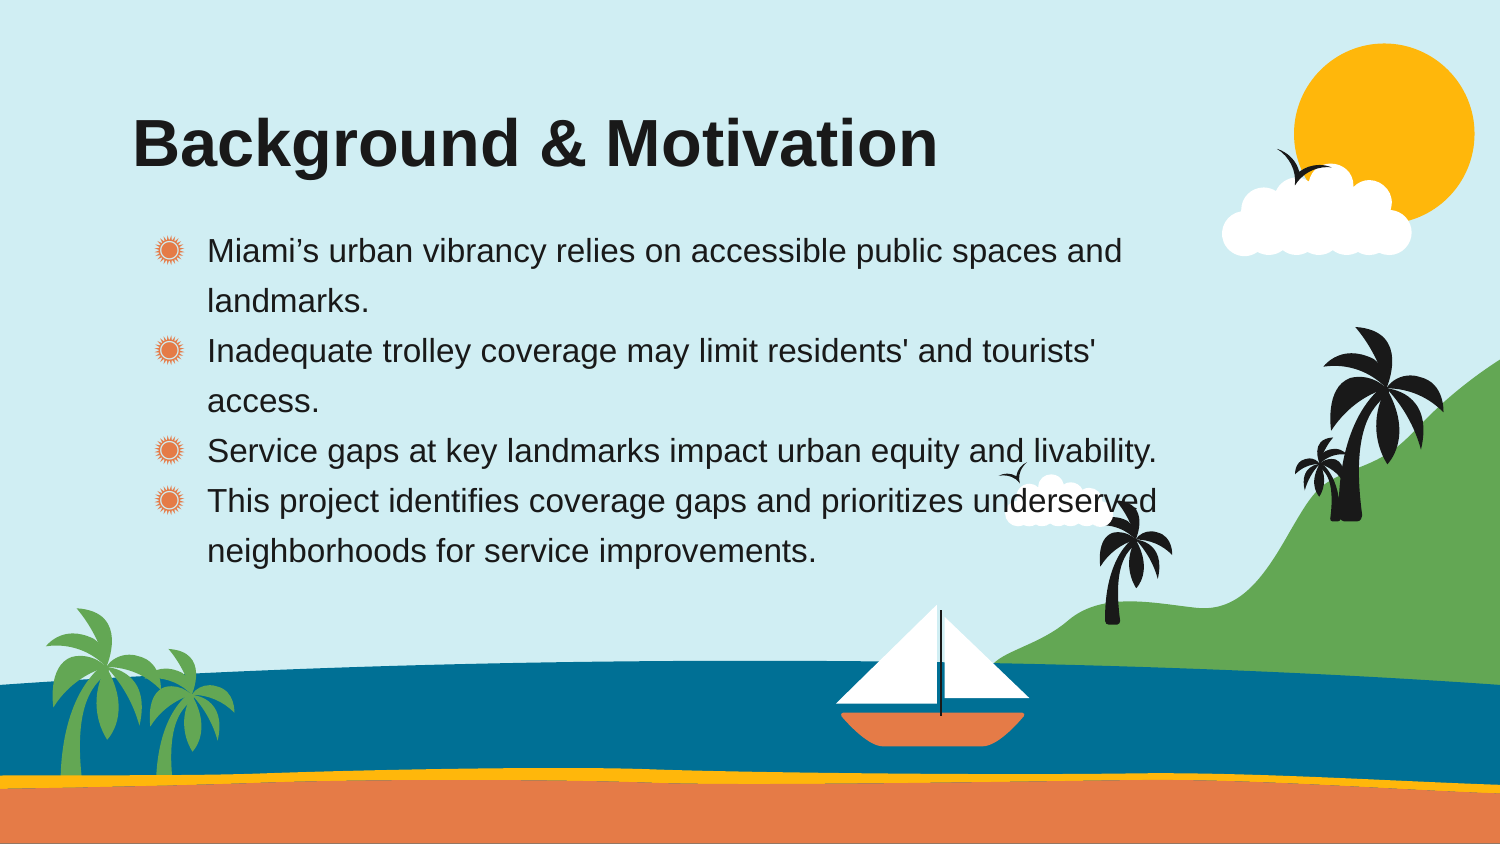

# Background & Motivation
Miami’s urban vibrancy relies on accessible public spaces and landmarks.
Inadequate trolley coverage may limit residents' and tourists' access.
Service gaps at key landmarks impact urban equity and livability.
This project identifies coverage gaps and prioritizes underserved neighborhoods for service improvements.